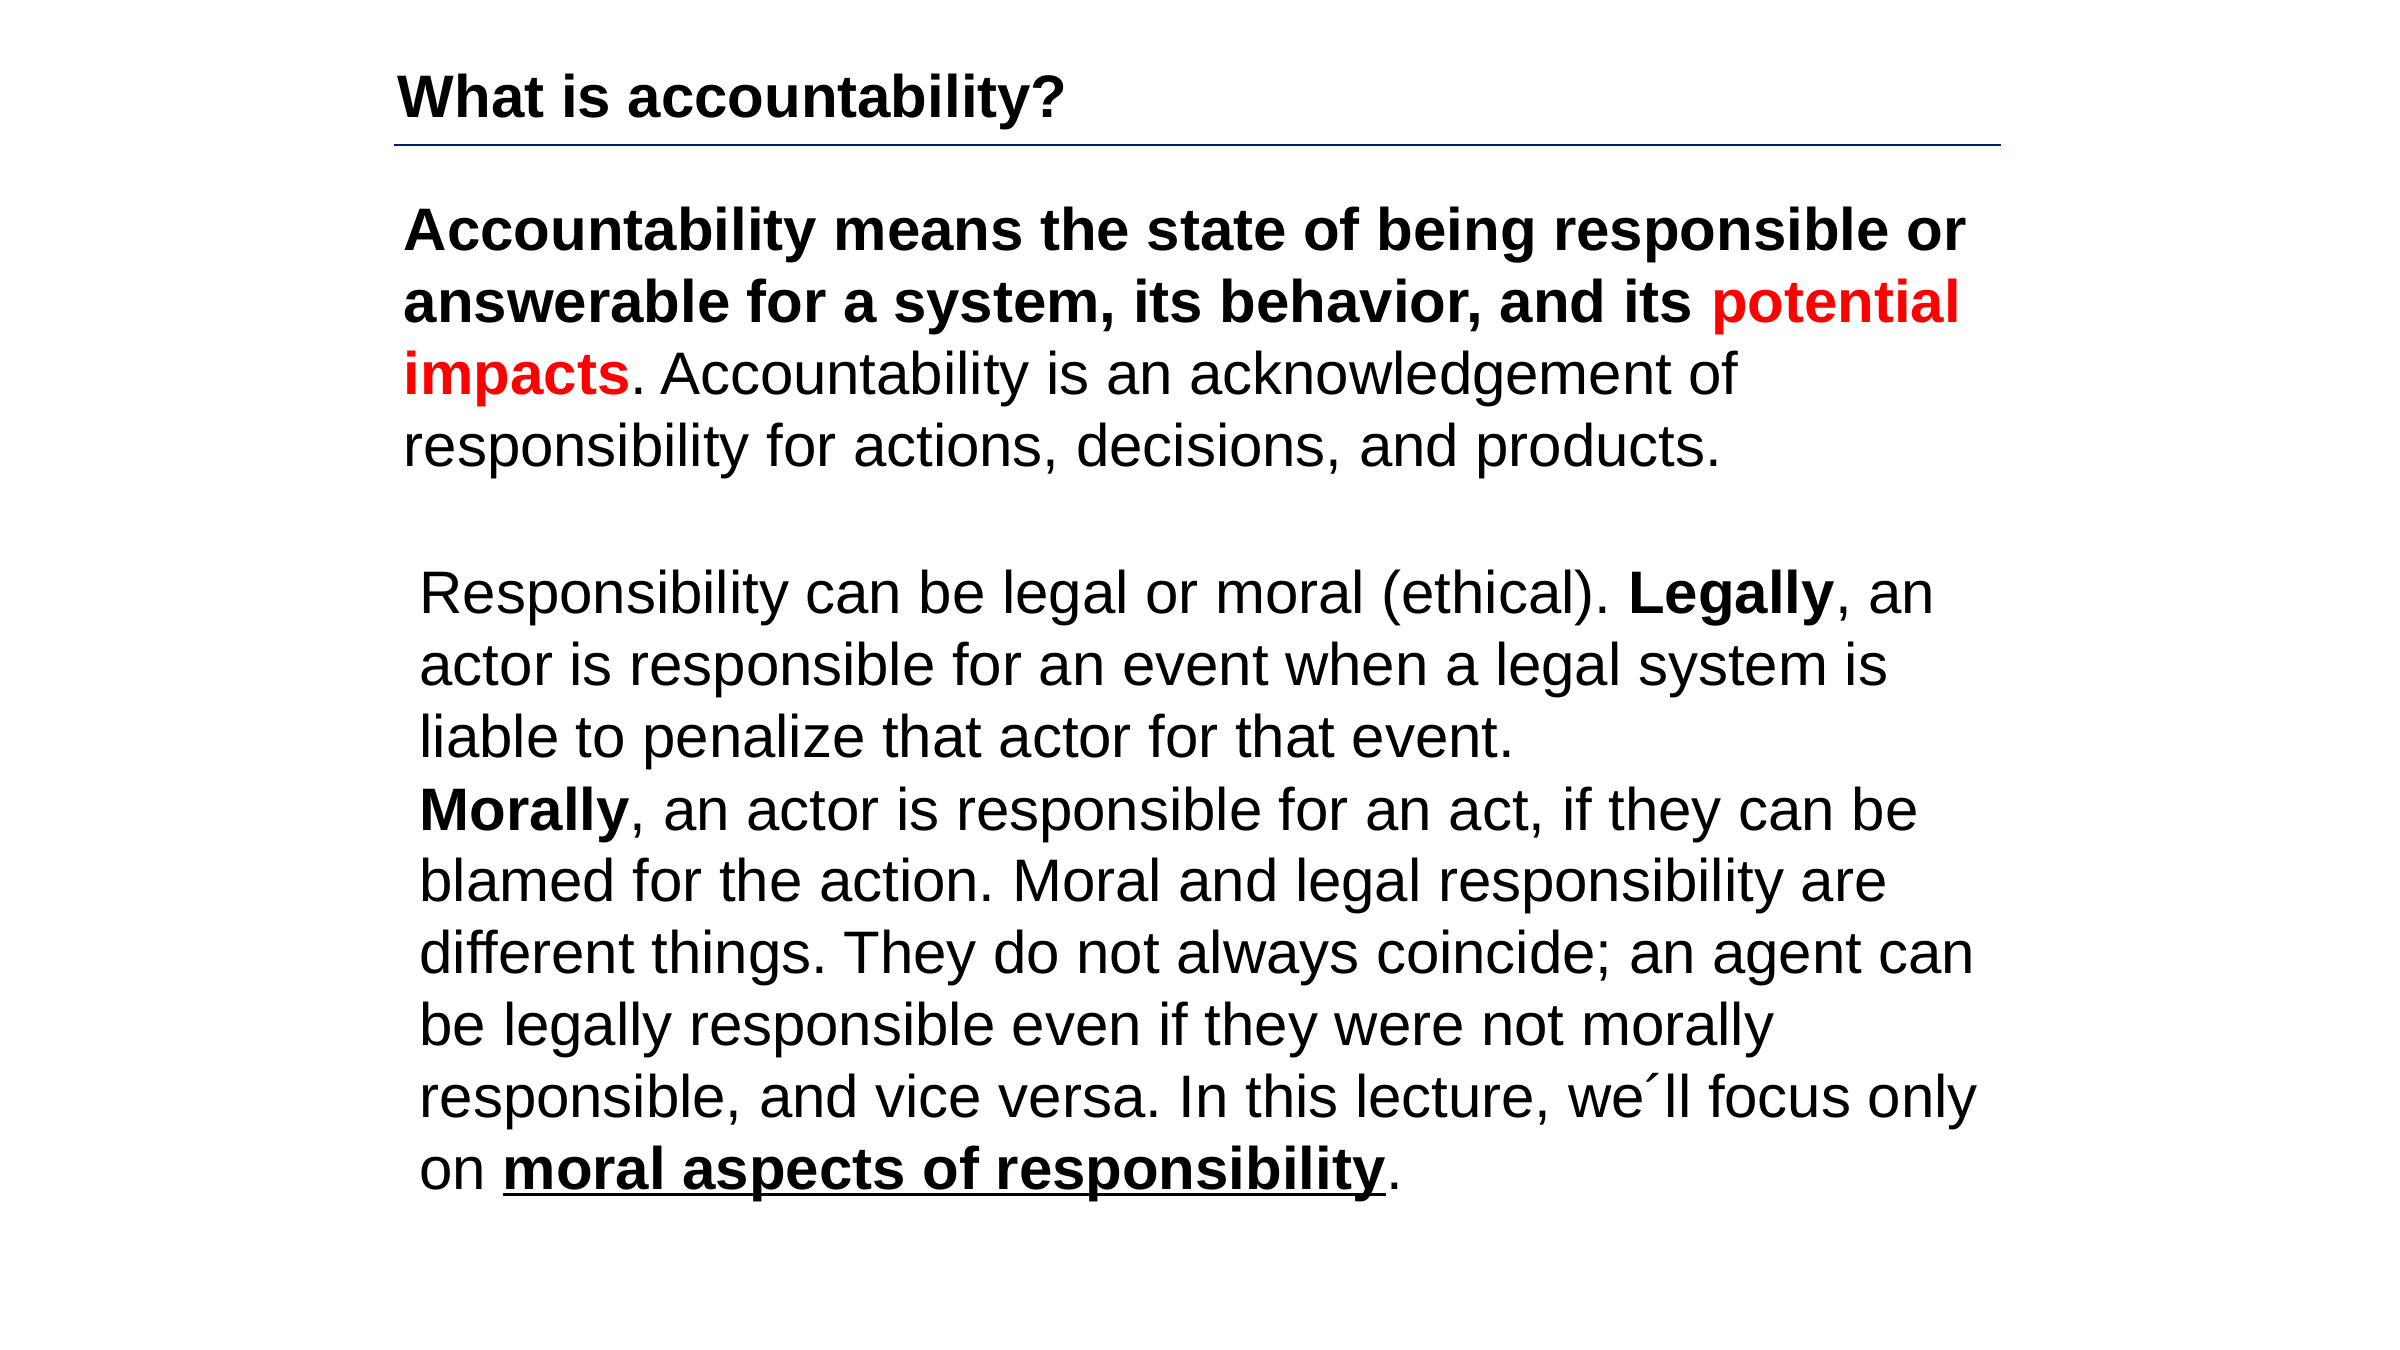

What is accountability?
Accountability means the state of being responsible or answerable for a system, its behavior, and its potential impacts. Accountability is an acknowledgement of responsibility for actions, decisions, and products.

Responsibility can be legal or moral (ethical). Legally, an actor is responsible for an event when a legal system is liable to penalize that actor for that event.
Morally, an actor is responsible for an act, if they can be blamed for the action. Moral and legal responsibility are different things. They do not always coincide; an agent can be legally responsible even if they were not morally responsible, and vice versa. In this lecture, we´ll focus only on moral aspects of responsibility.